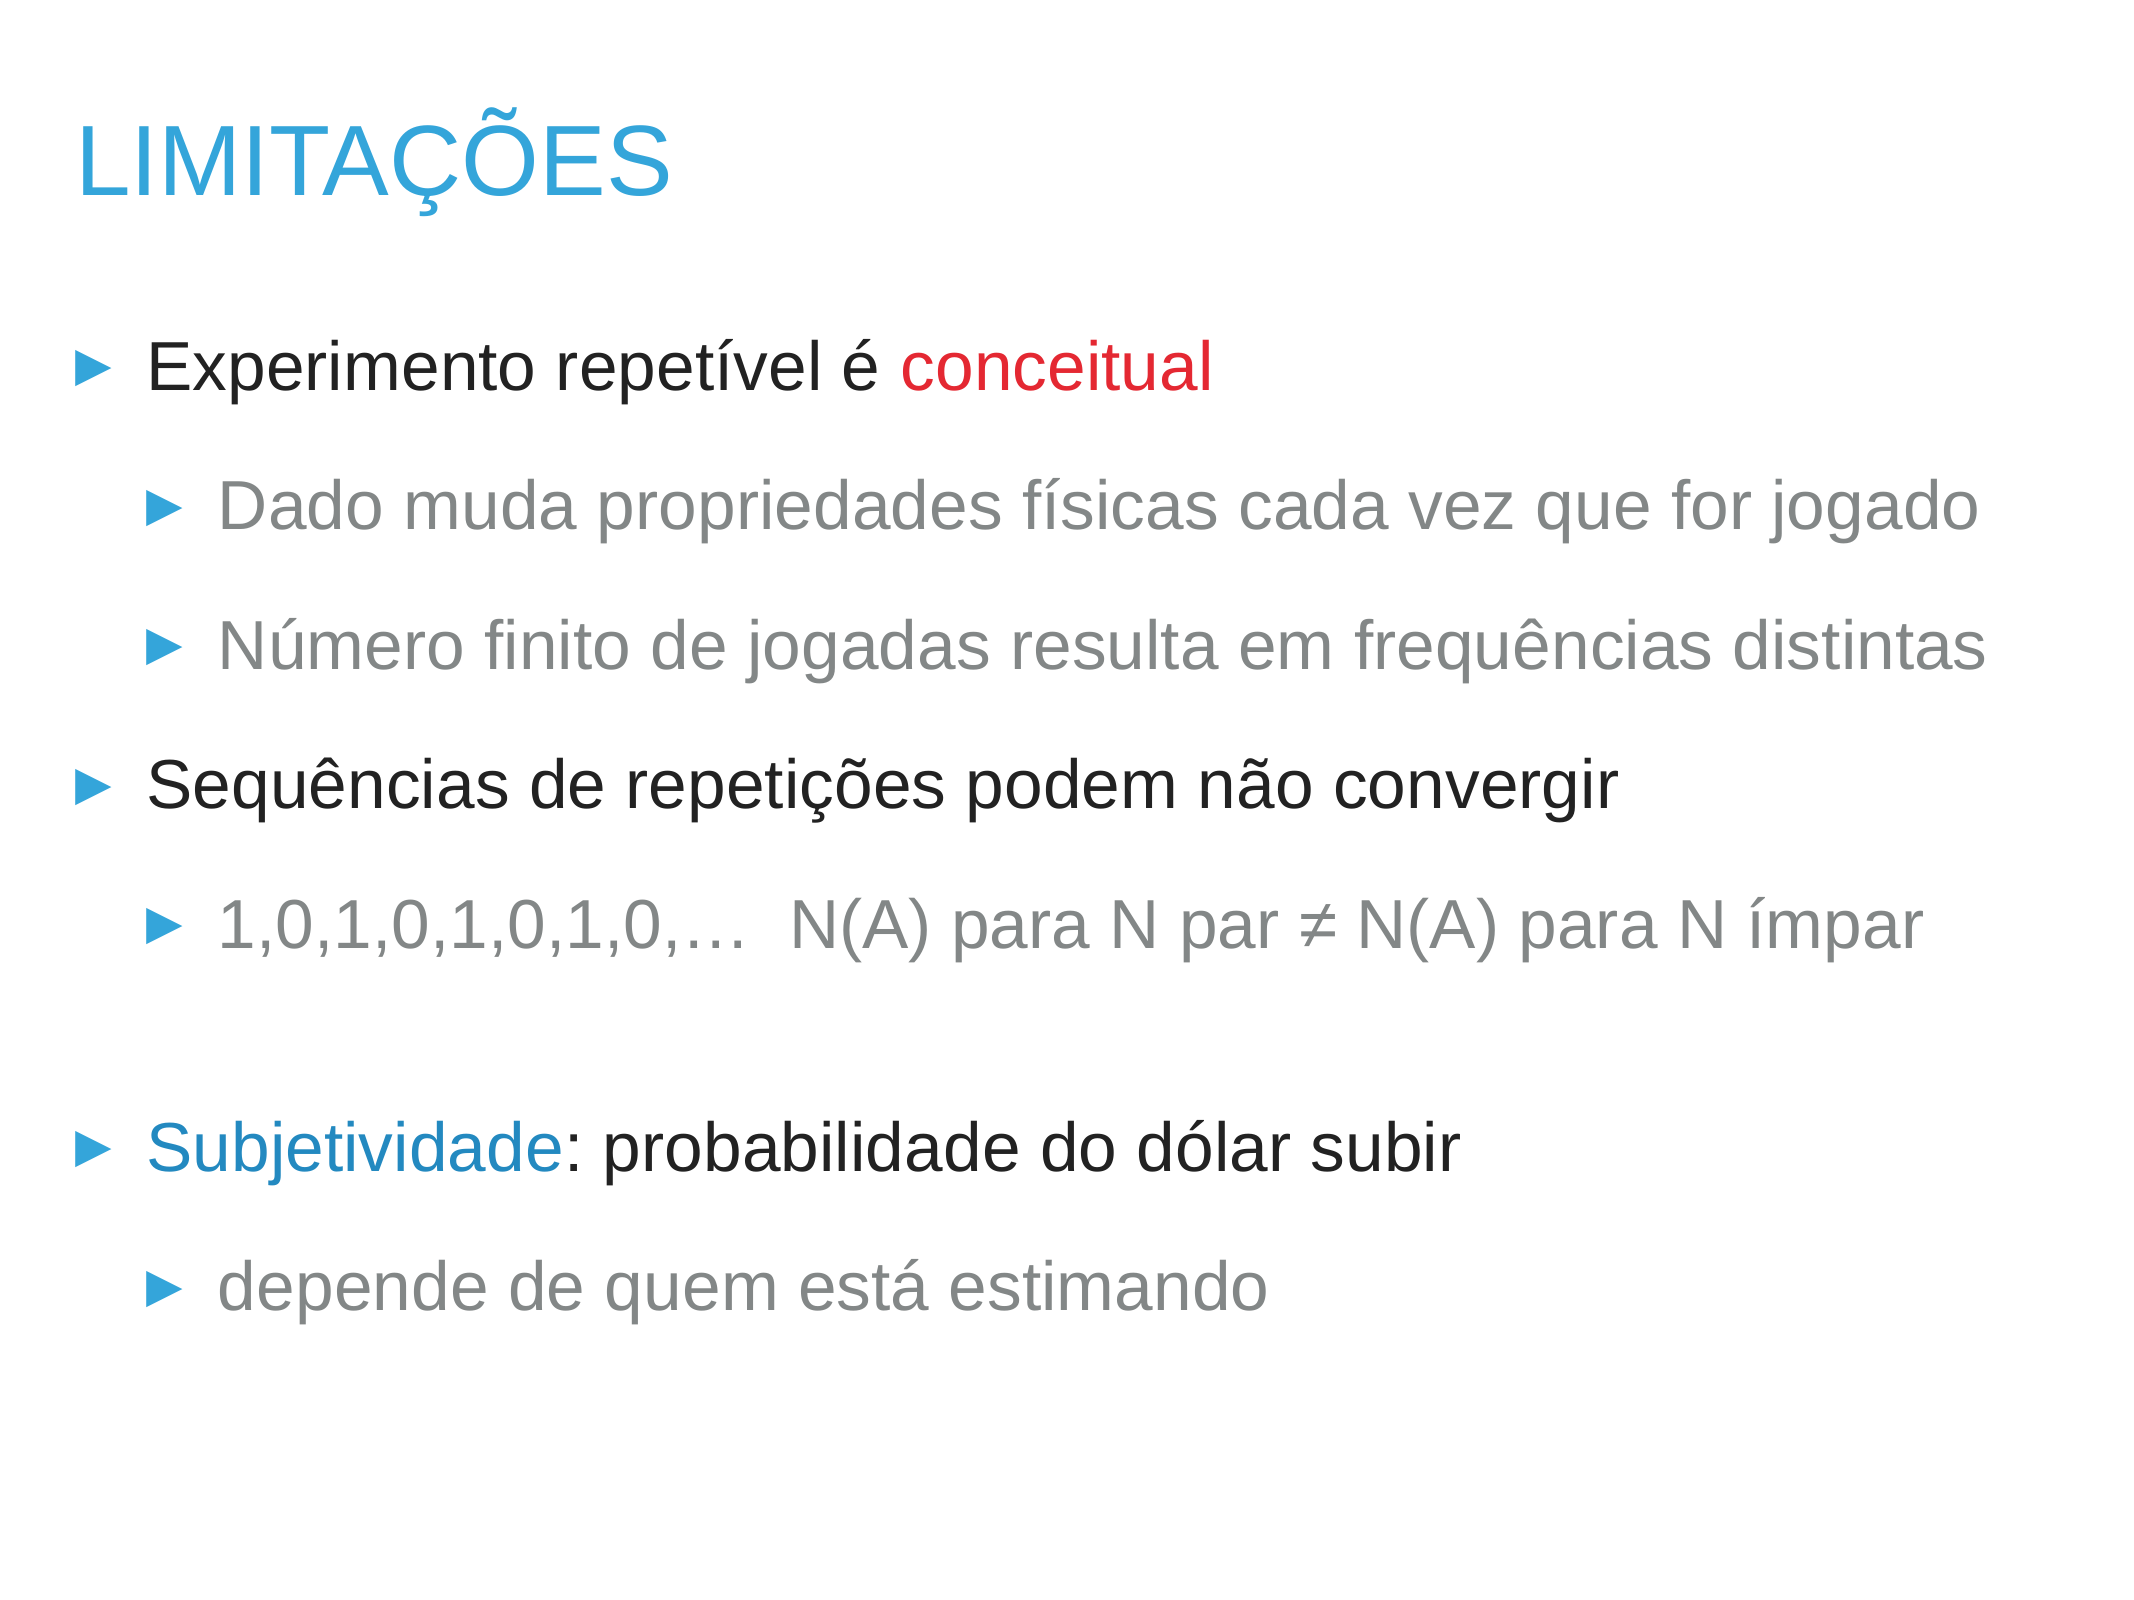

limitações
Experimento repetível é conceitual
Dado muda propriedades físicas cada vez que for jogado
Número finito de jogadas resulta em frequências distintas
Sequências de repetições podem não convergir
1,0,1,0,1,0,1,0,…  N(A) para N par ≠ N(A) para N ímpar

Subjetividade: probabilidade do dólar subir
depende de quem está estimando